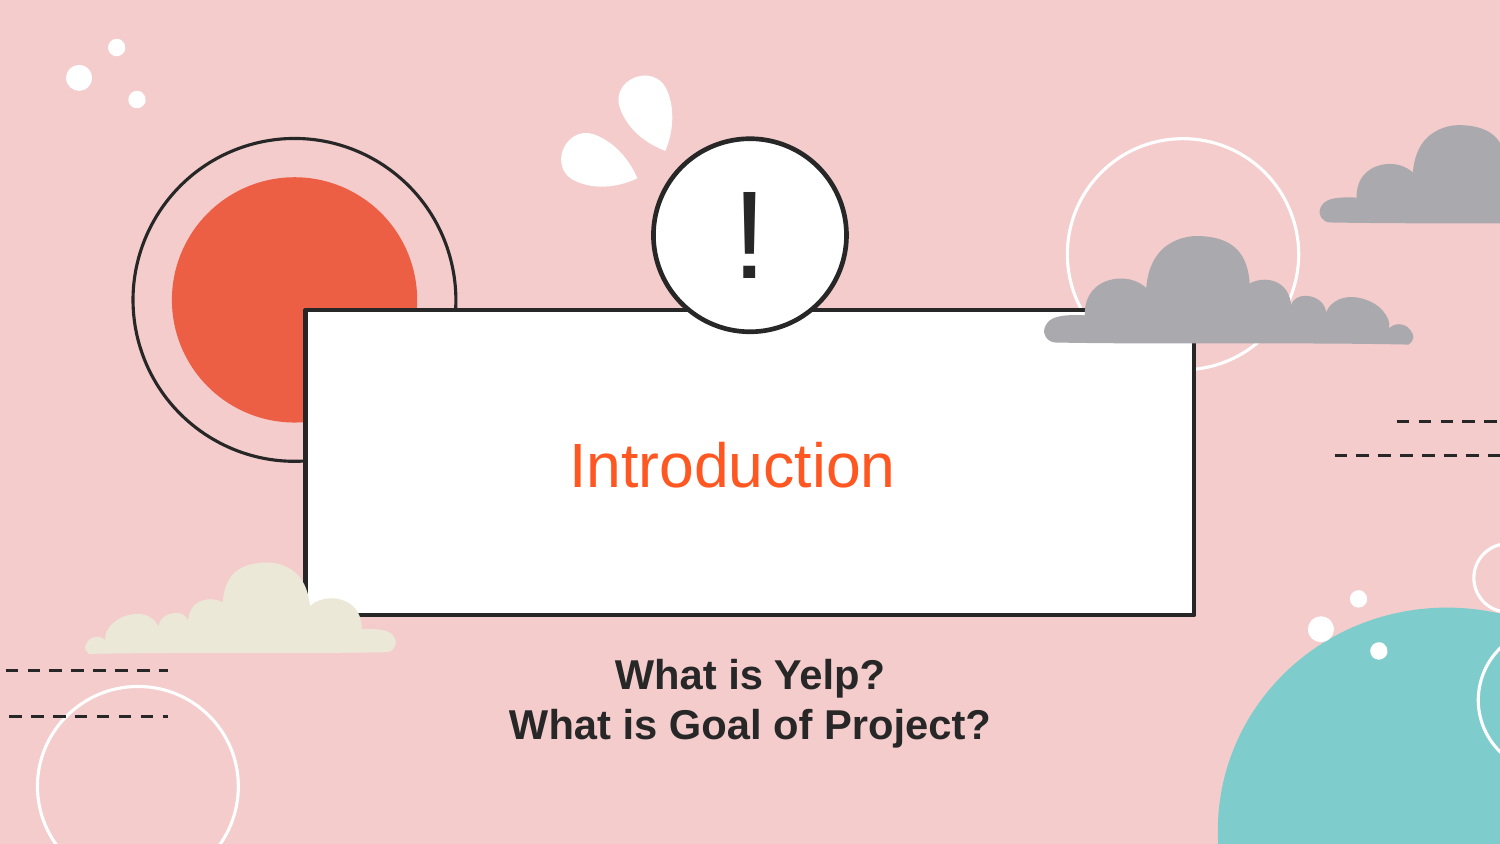

!

# Introduction

What is Yelp?
What is Goal of Project?